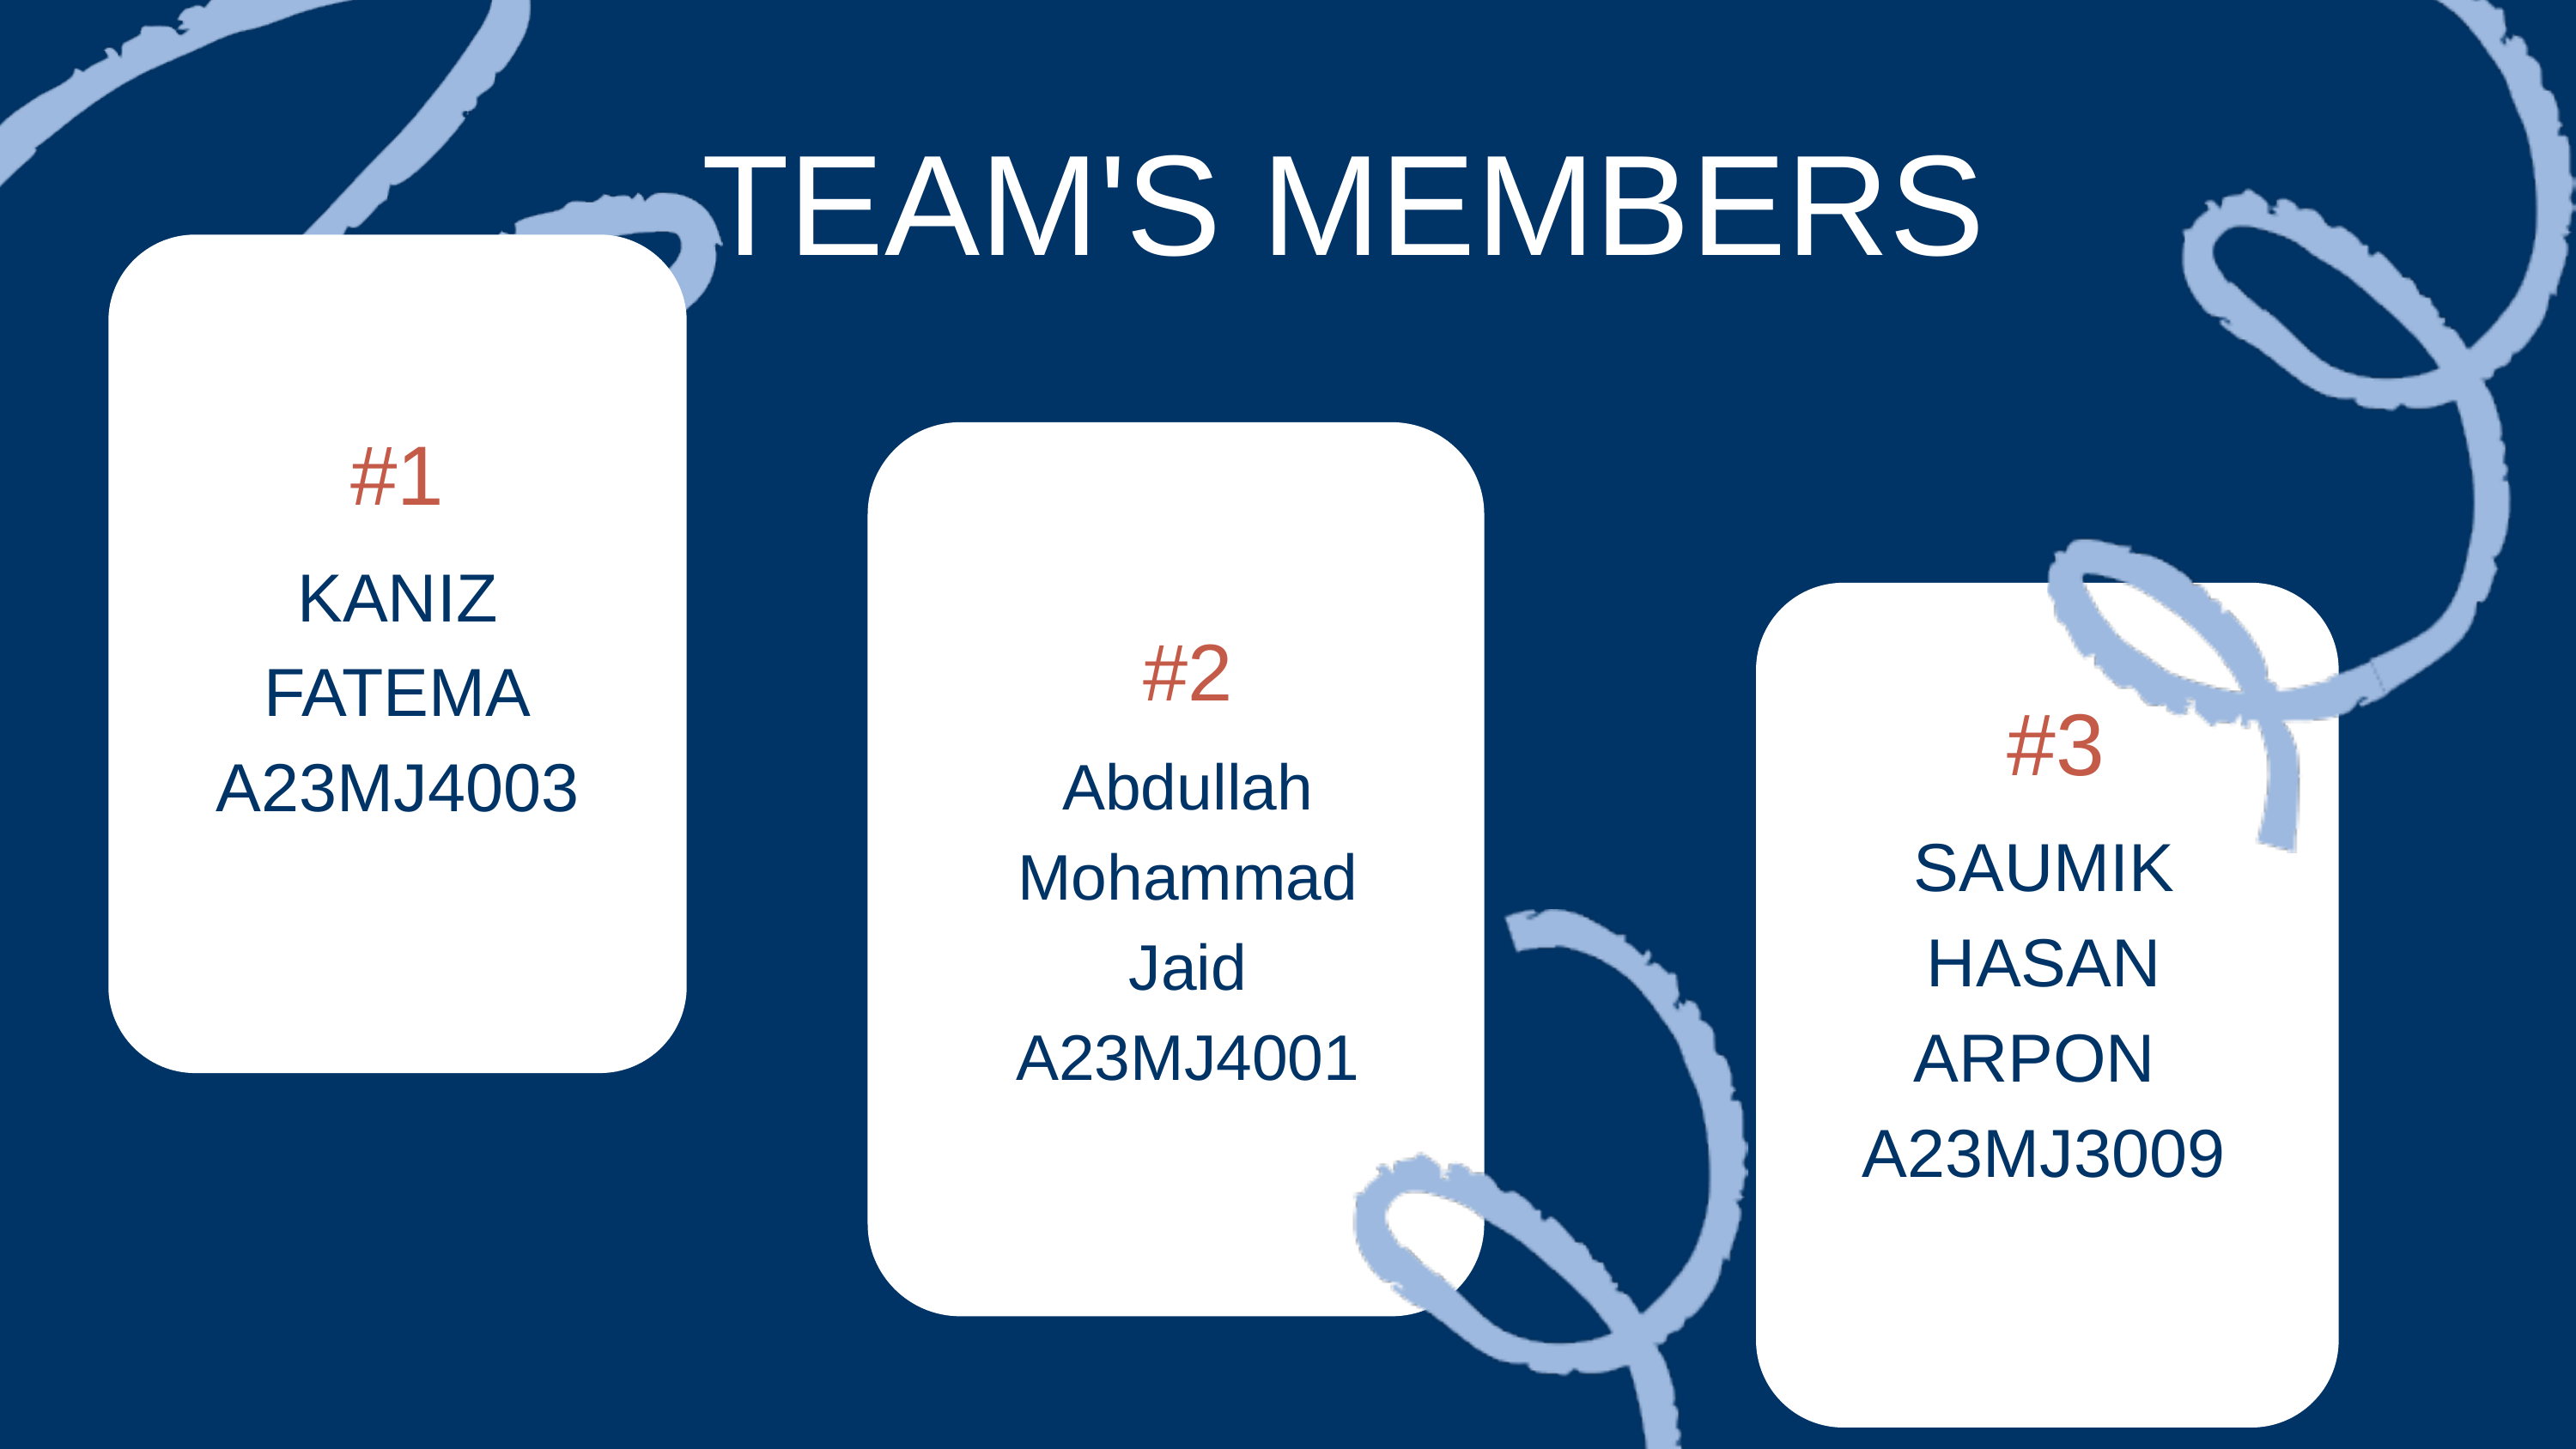

TEAM'S MEMBERS

#1
KANIZ FATEMA
A23MJ4003

#2
Abdullah Mohammad Jaid A23MJ4001
 #3
SAUMIK HASAN ARPON
A23MJ3009